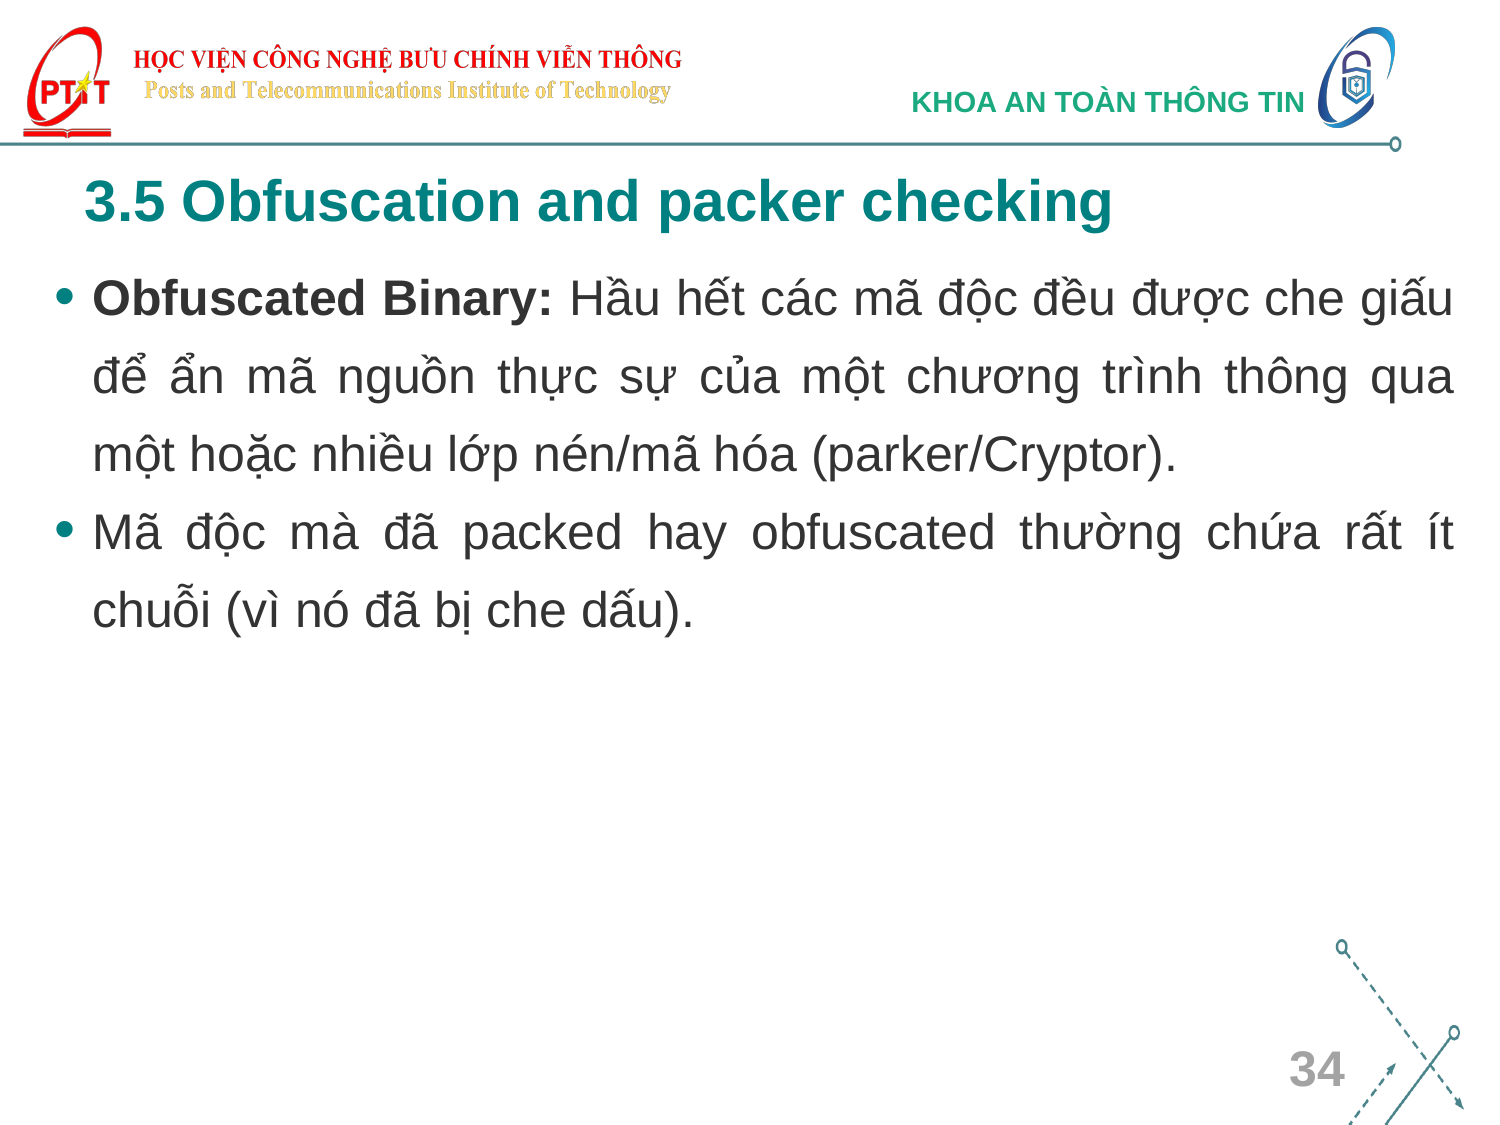

# 3.5 Obfuscation and packer checking
Obfuscated Binary: Hầu hết các mã độc đều được che giấu để ẩn mã nguồn thực sự của một chương trình thông qua một hoặc nhiều lớp nén/mã hóa (parker/Cryptor).
Mã độc mà đã packed hay obfuscated thường chứa rất ít chuỗi (vì nó đã bị che dấu).